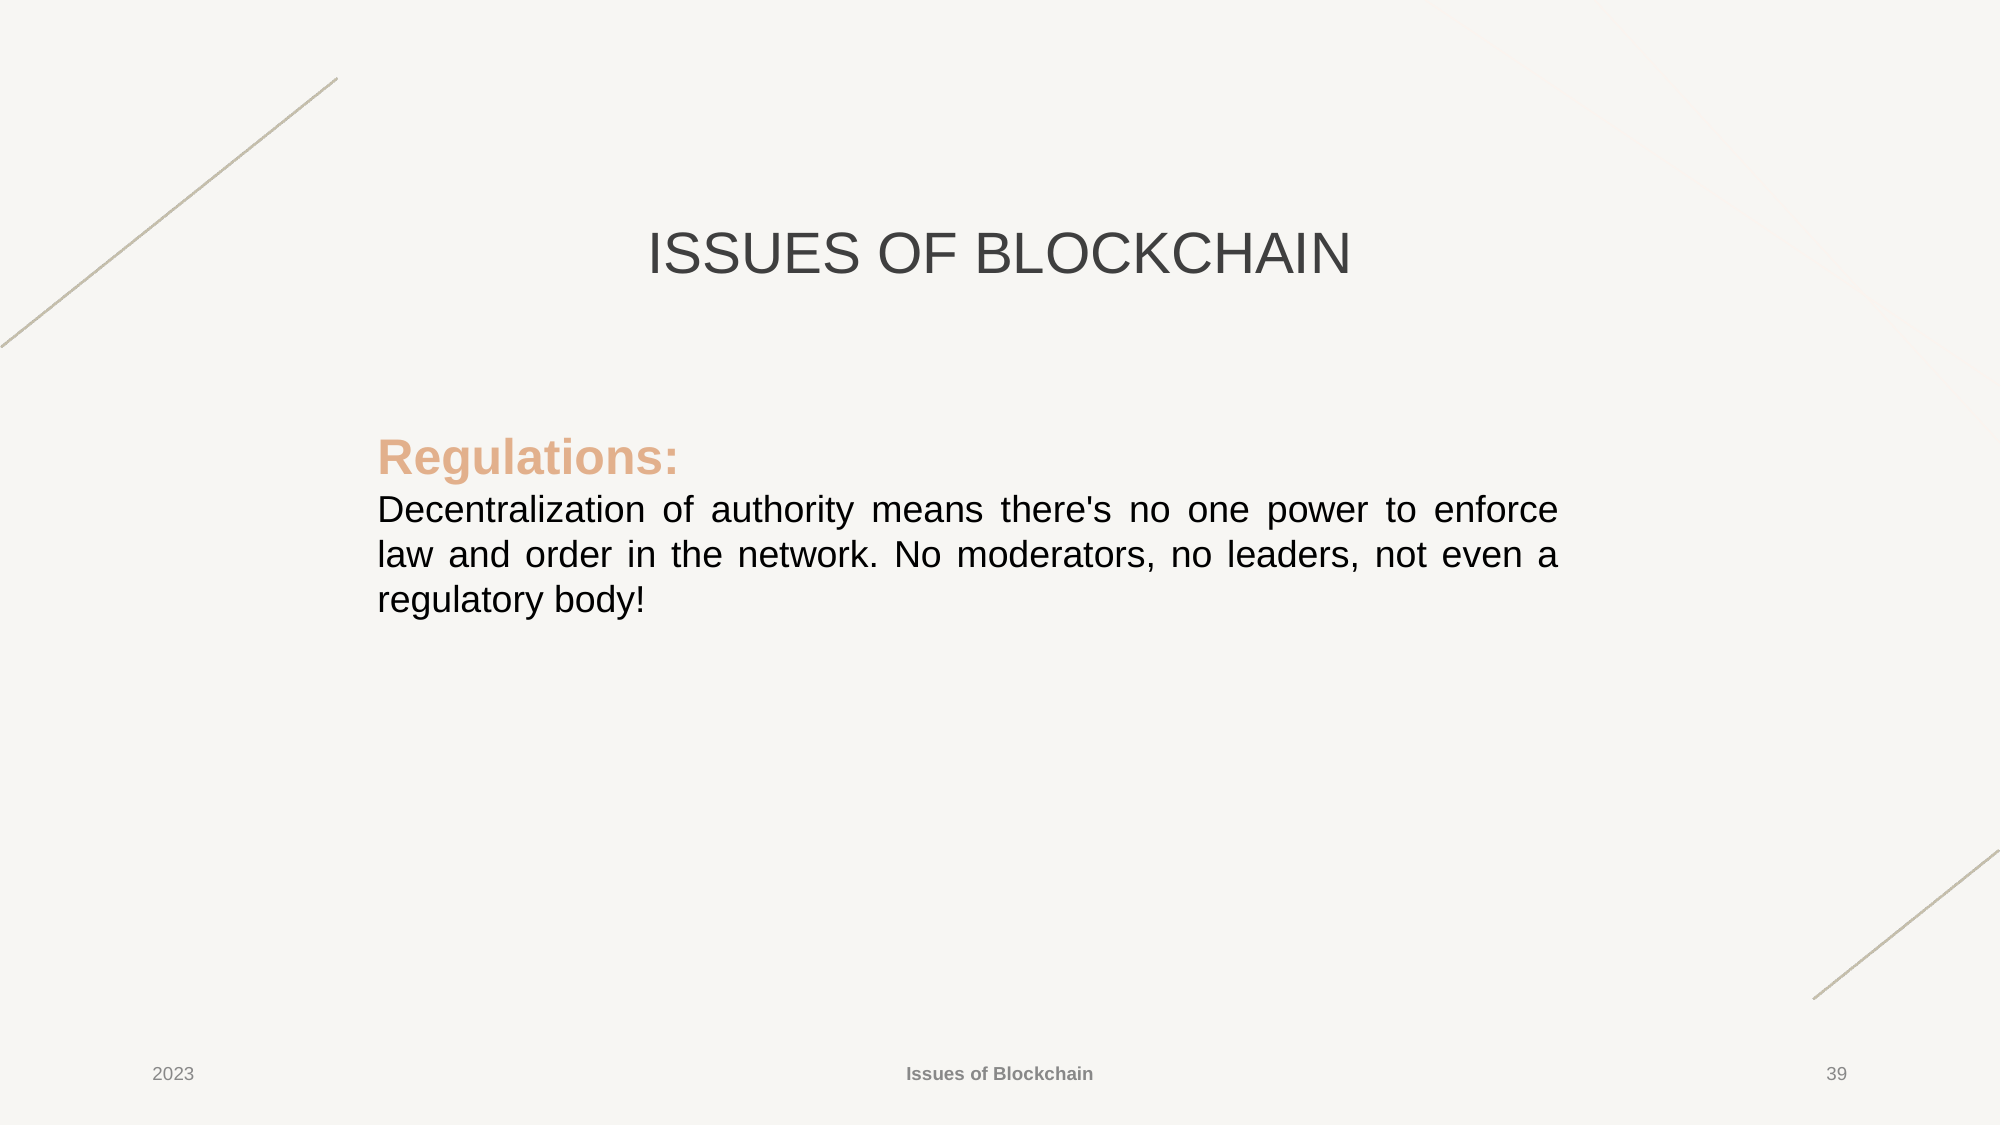

# ISSUES OF BLOCKCHAIN
Regulations:
Decentralization of authority means there's no one power to enforce law and order in the network. No moderators, no leaders, not even a regulatory body!
2023
Issues of Blockchain
39